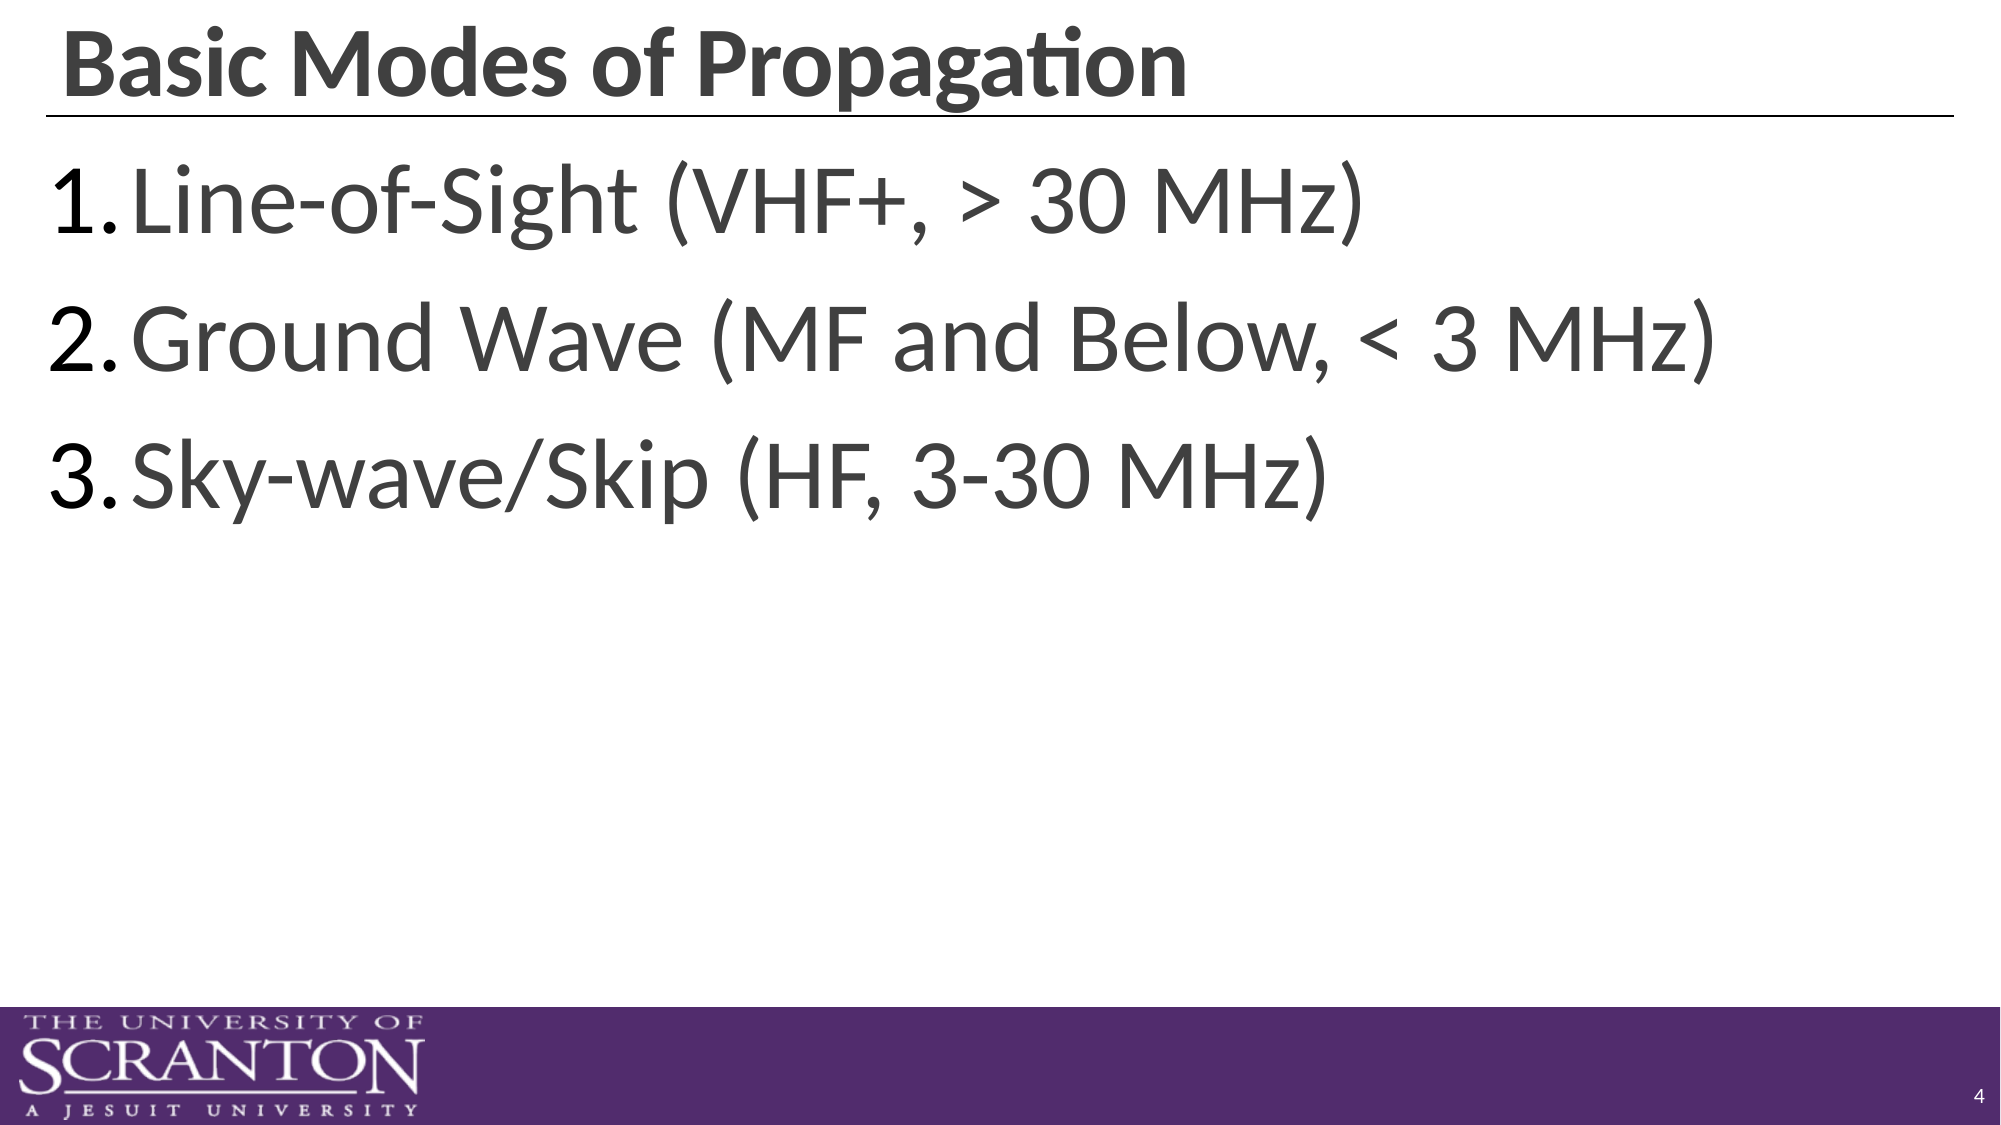

# Basic Modes of Propagation
Line-of-Sight (VHF+, > 30 MHz)
Ground Wave (MF and Below, < 3 MHz)
Sky-wave/Skip (HF, 3-30 MHz)